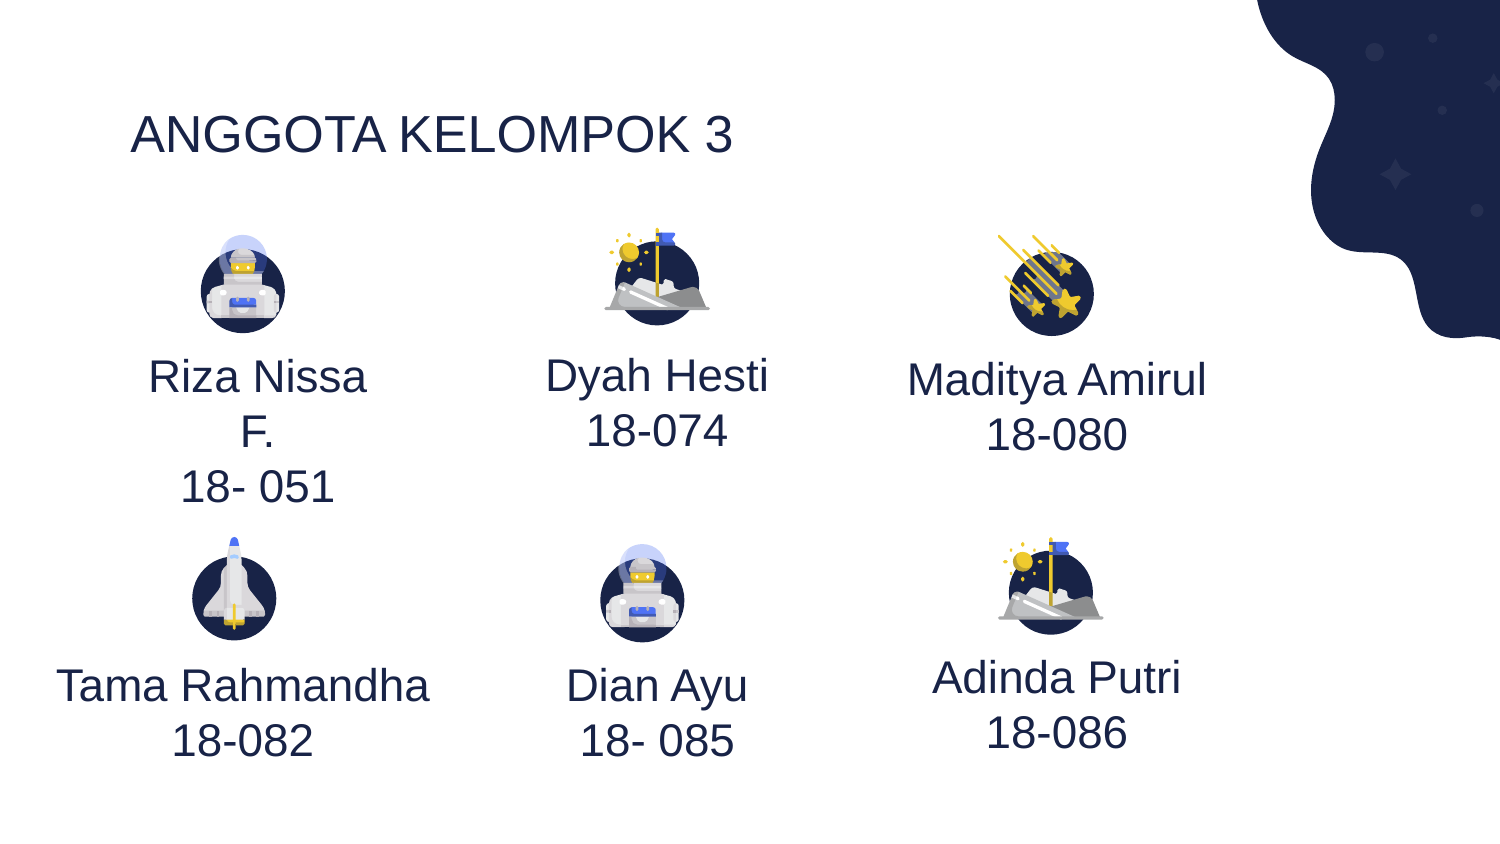

# ANGGOTA KELOMPOK 3

Dyah Hesti
18-074
Riza Nissa F.
18- 051
Maditya Amirul
18-080

Adinda Putri
18-086
Dian Ayu
18- 085
Tama Rahmandha
18-082